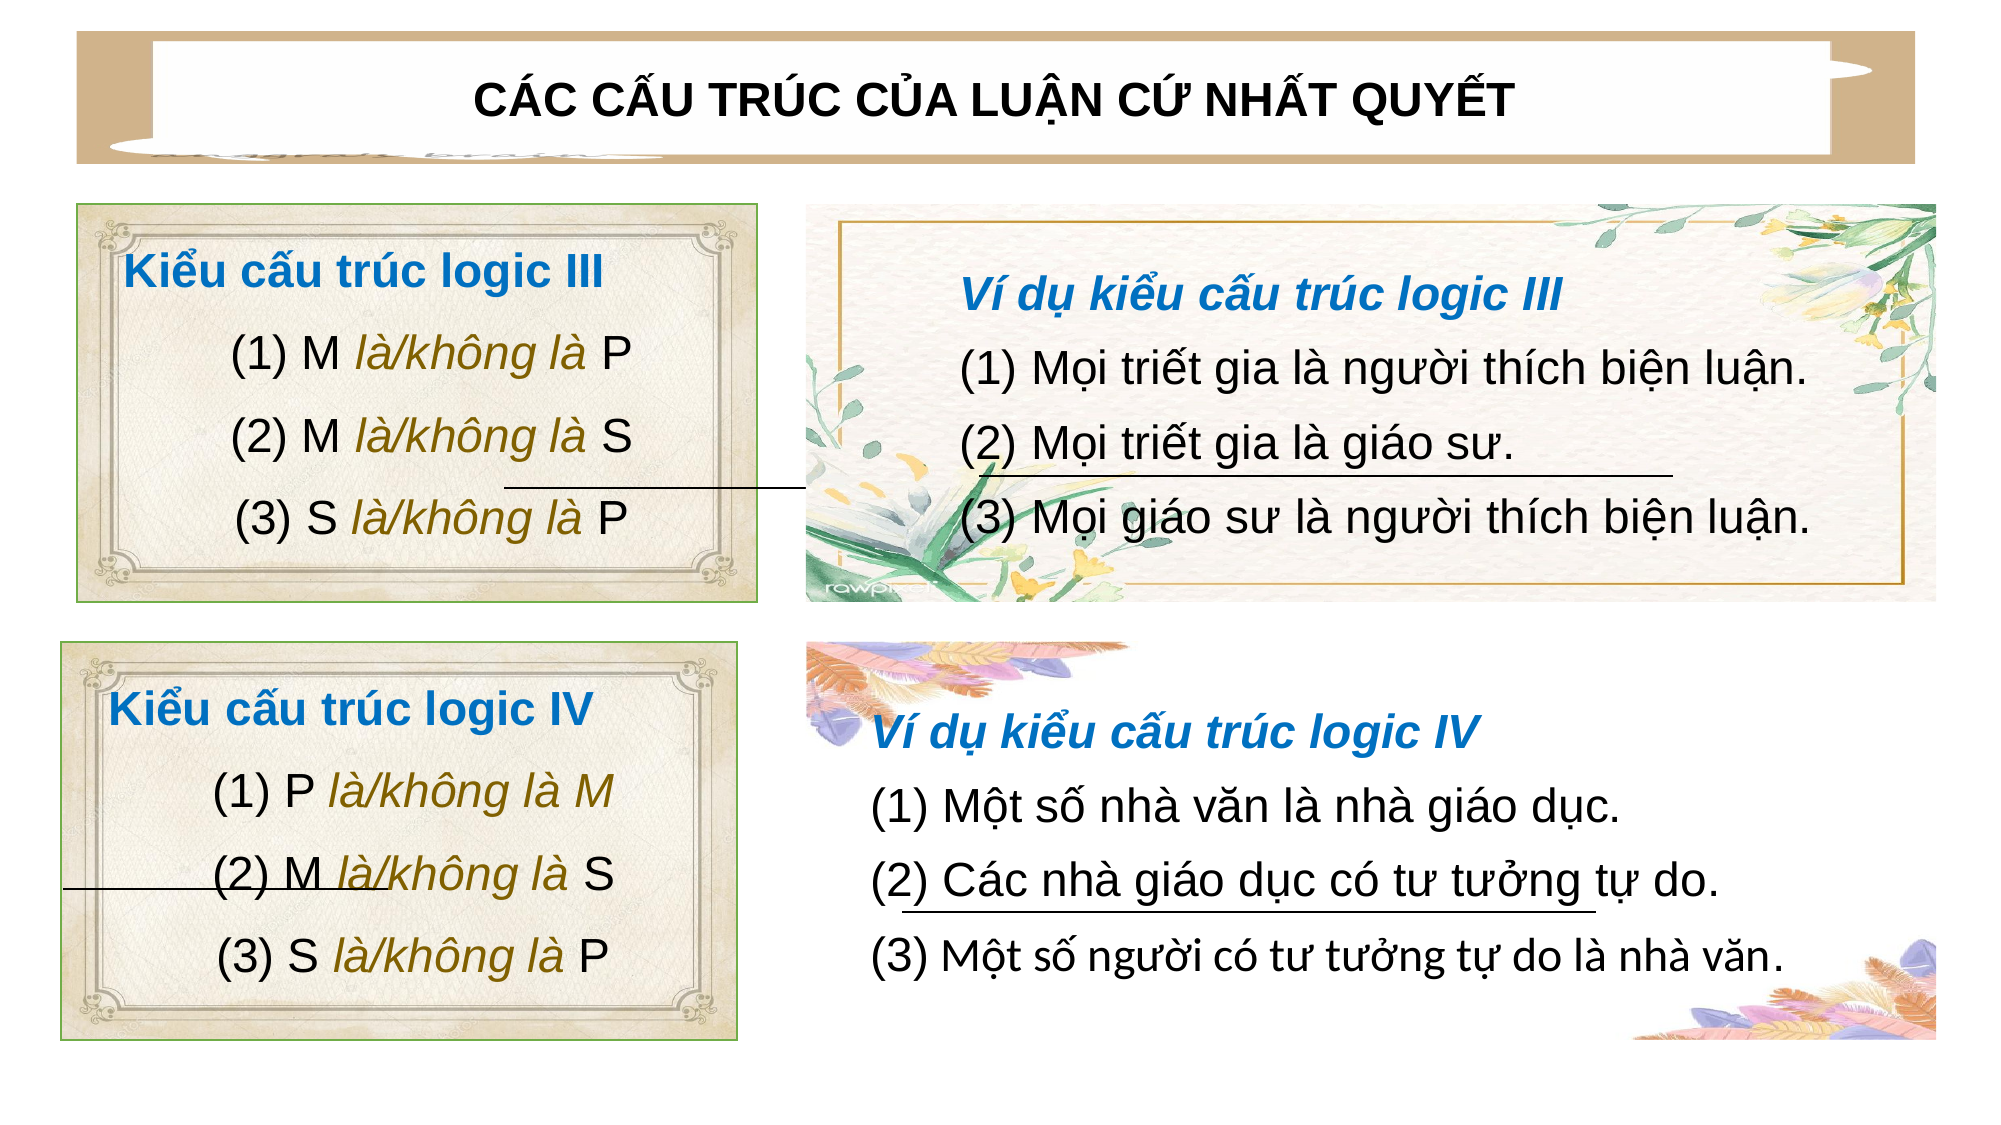

CÁC CẤU TRÚC CỦA LUẬN CỨ NHẤT QUYẾT
Kiểu cấu trúc logic III
(1) M là/không là P
(2) M là/không là S
(3) S là/không là P
Ví dụ kiểu cấu trúc logic III
(1) Mọi triết gia là người thích biện luận.
(2) Mọi triết gia là giáo sư.
(3) Mọi giáo sư là người thích biện luận.
Kiểu cấu trúc logic IV
(1) P là/không là M
(2) M là/không là S
(3) S là/không là P
Ví dụ kiểu cấu trúc logic IV
(1) Một số nhà văn là nhà giáo dục.
(2) Các nhà giáo dục có tư tưởng tự do.
(3) Một số người có tư tưởng tự do là nhà văn.